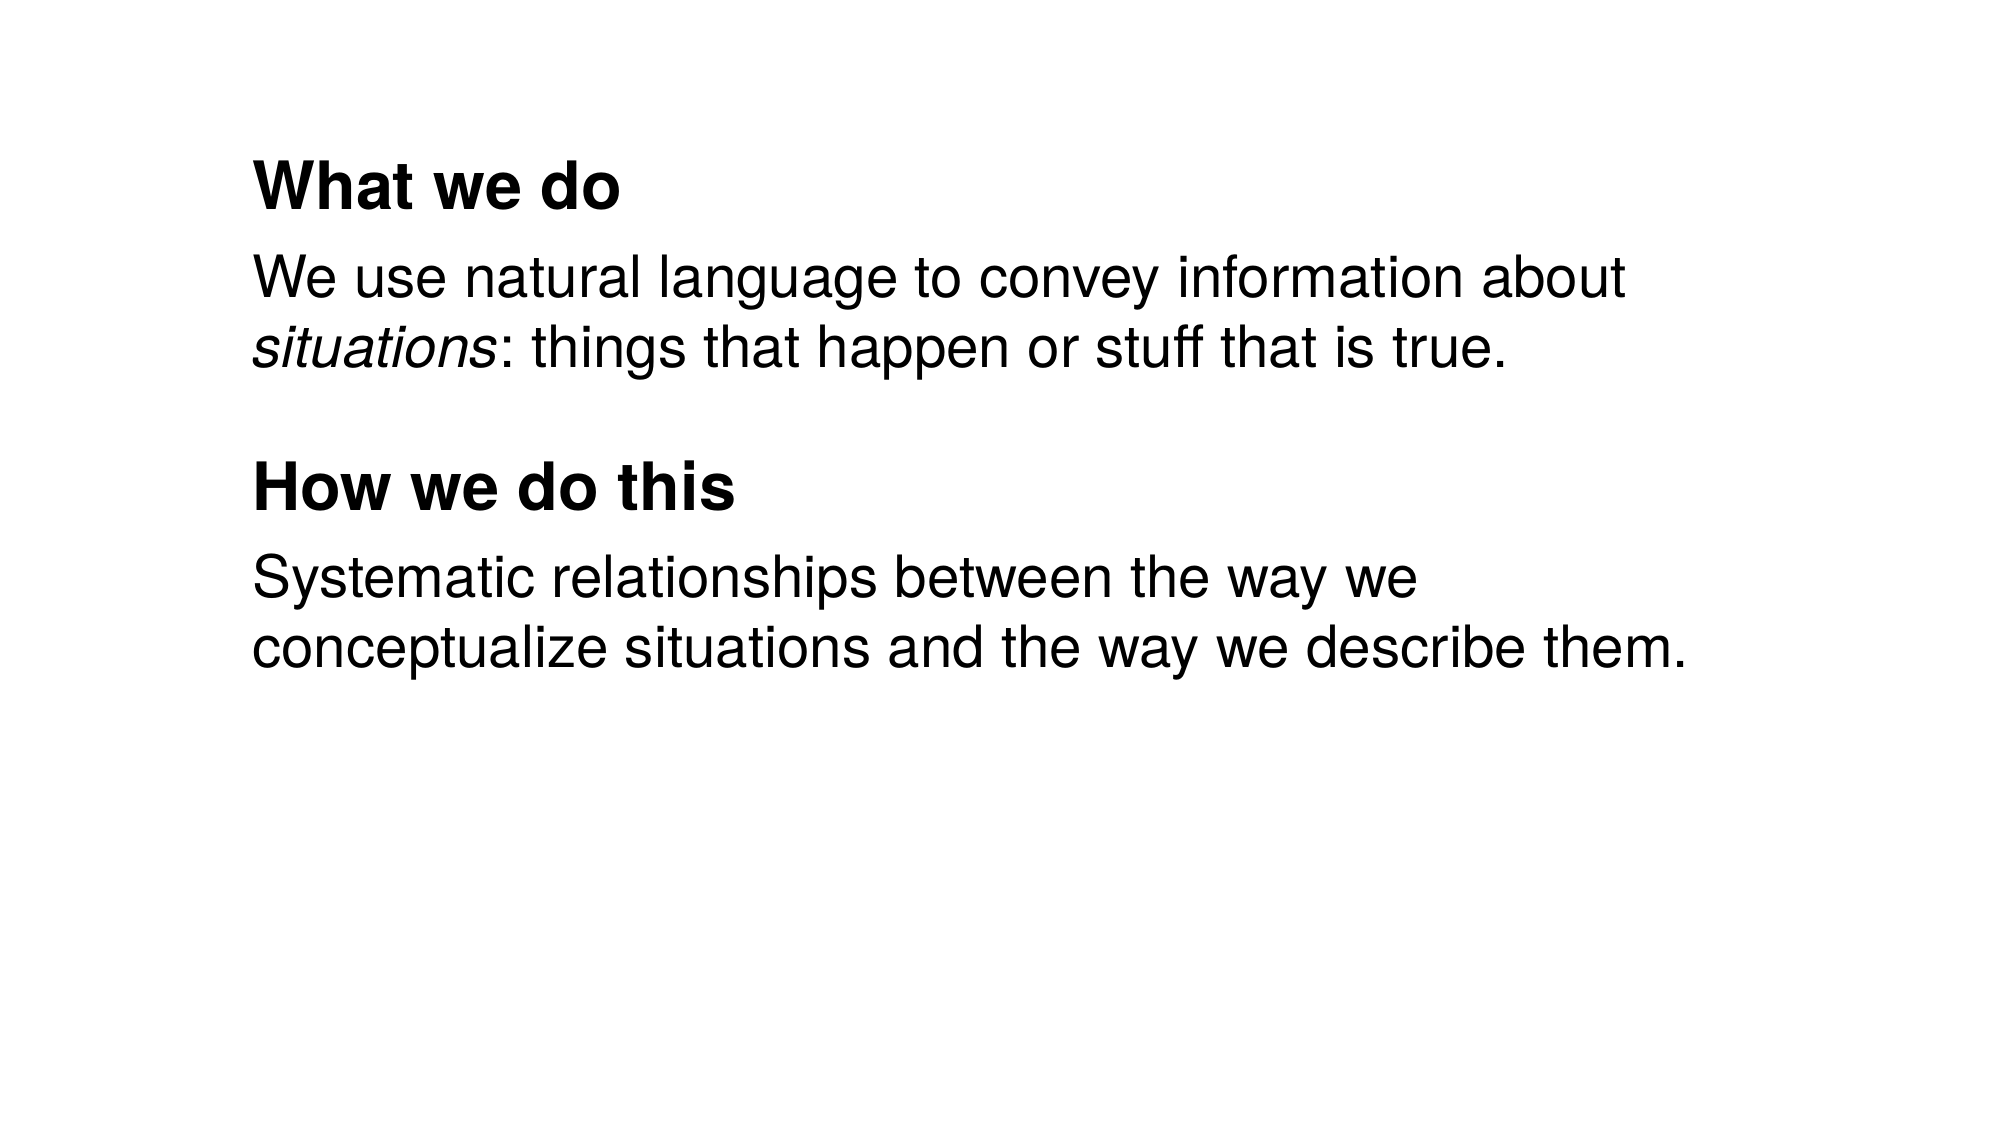

What we do
We use natural language to convey information about situations: things that happen or stuff that is true.
How we do this
Systematic relationships between the way we conceptualize situations and the way we describe them.